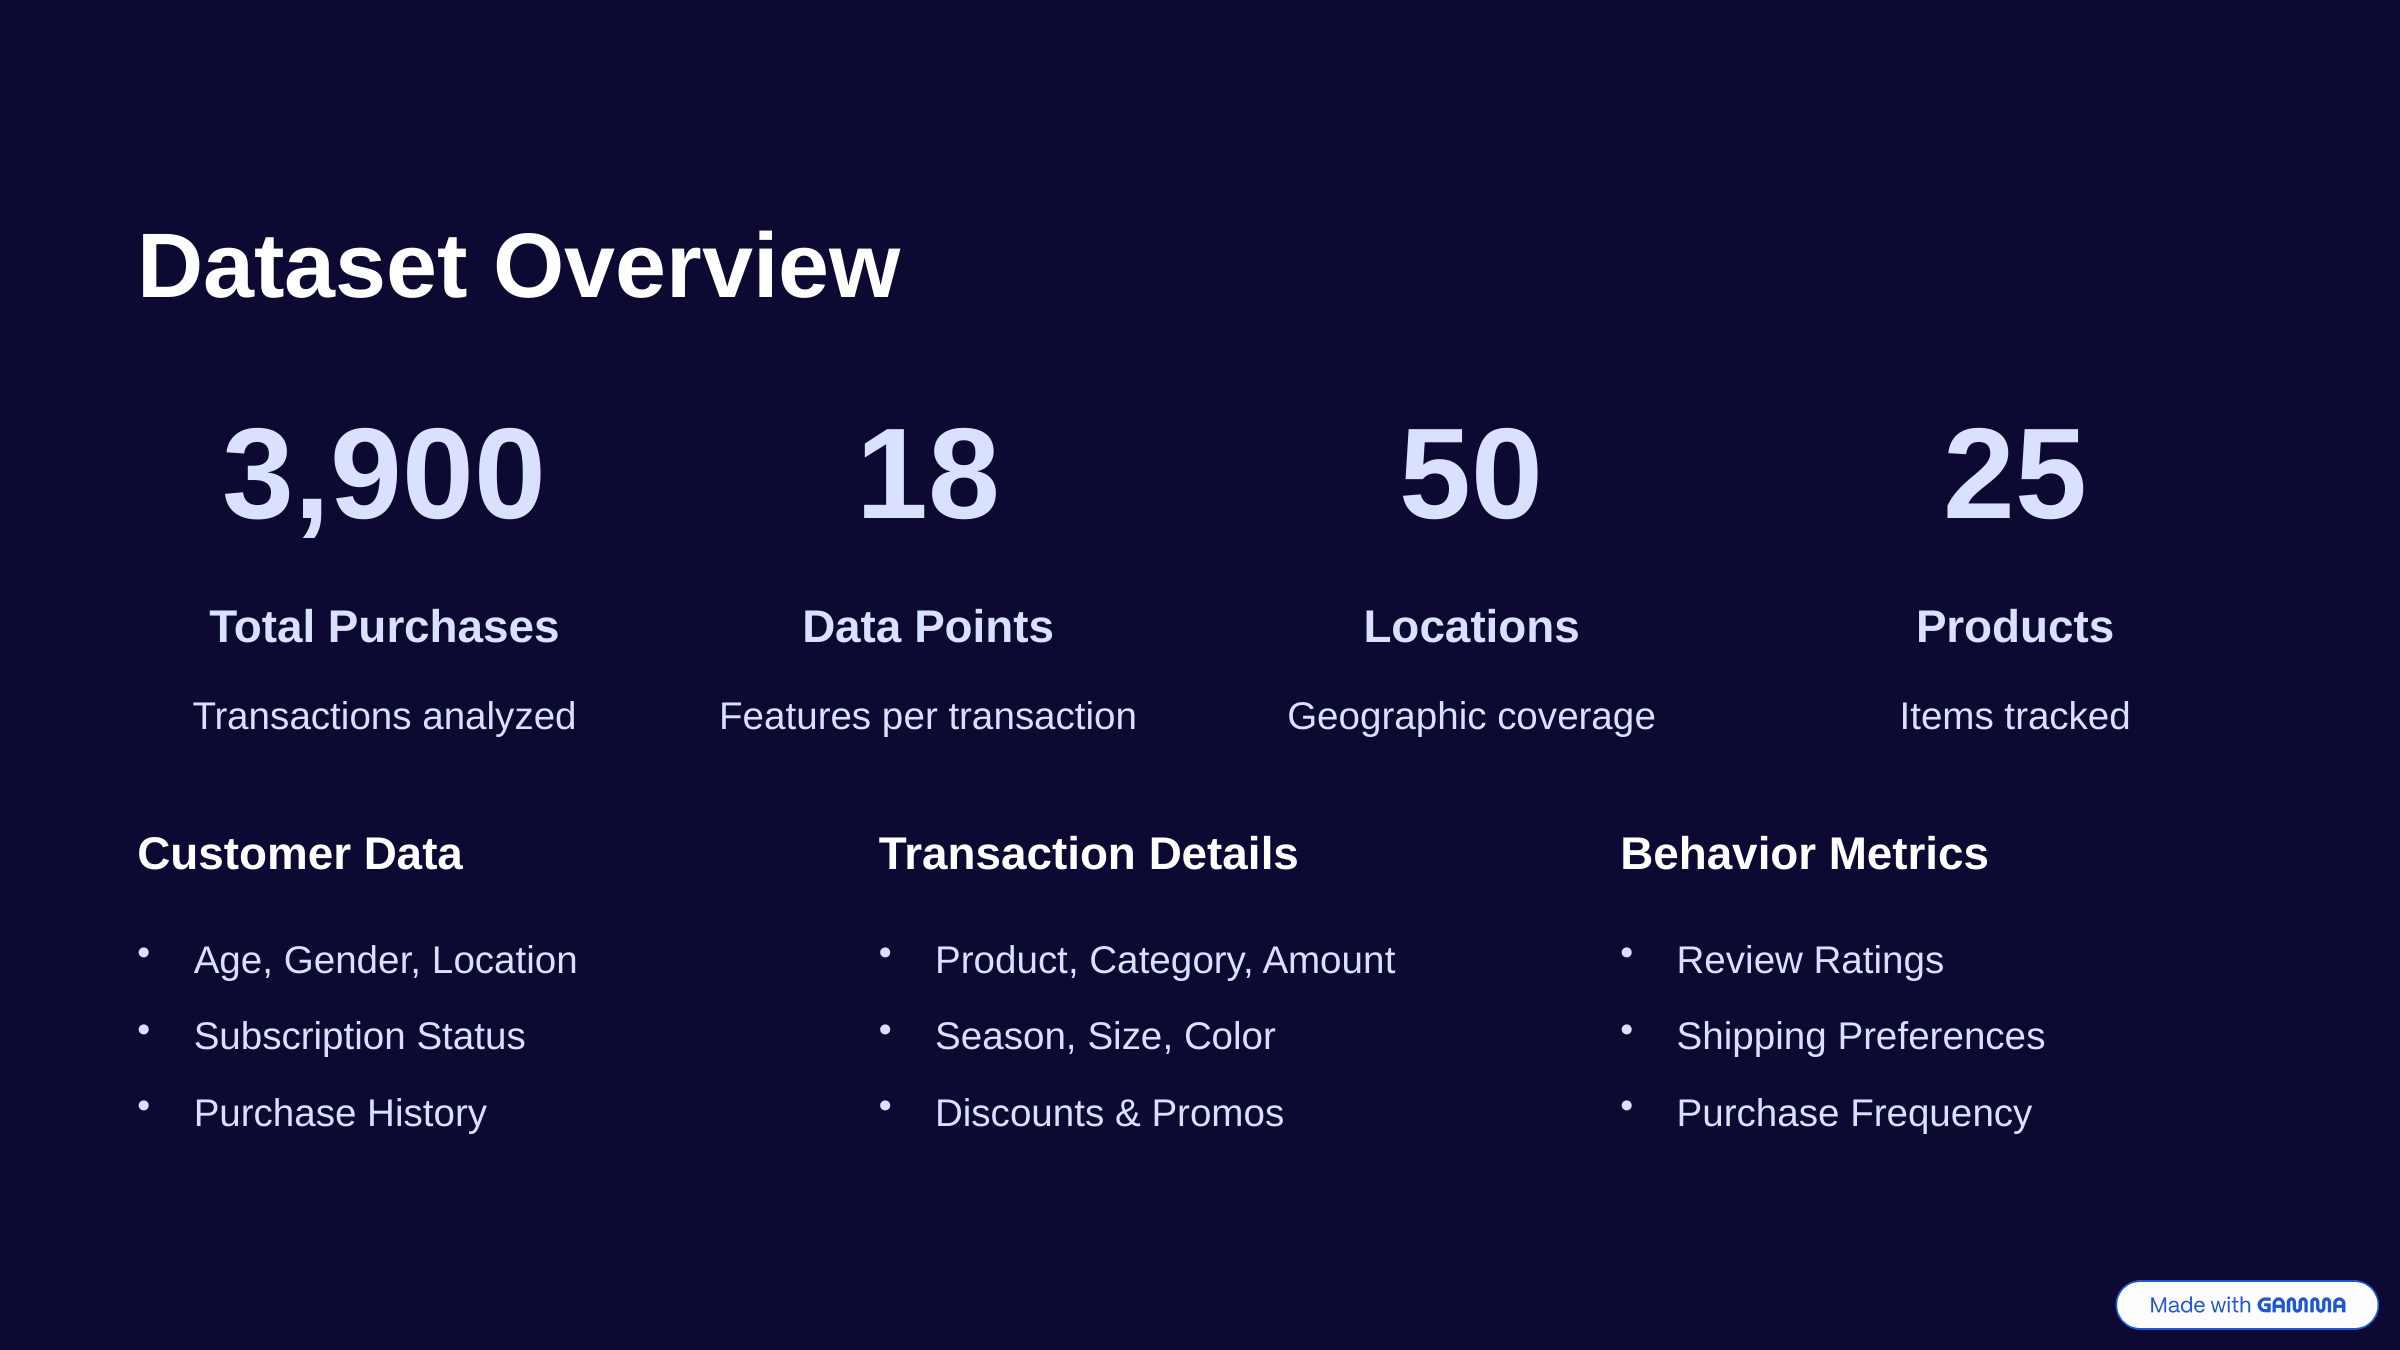

Dataset Overview
3,900
18
50
25
Total Purchases
Data Points
Locations
Products
Transactions analyzed
Features per transaction
Geographic coverage
Items tracked
Customer Data
Transaction Details
Behavior Metrics
Age, Gender, Location
Product, Category, Amount
Review Ratings
Subscription Status
Season, Size, Color
Shipping Preferences
Purchase History
Discounts & Promos
Purchase Frequency